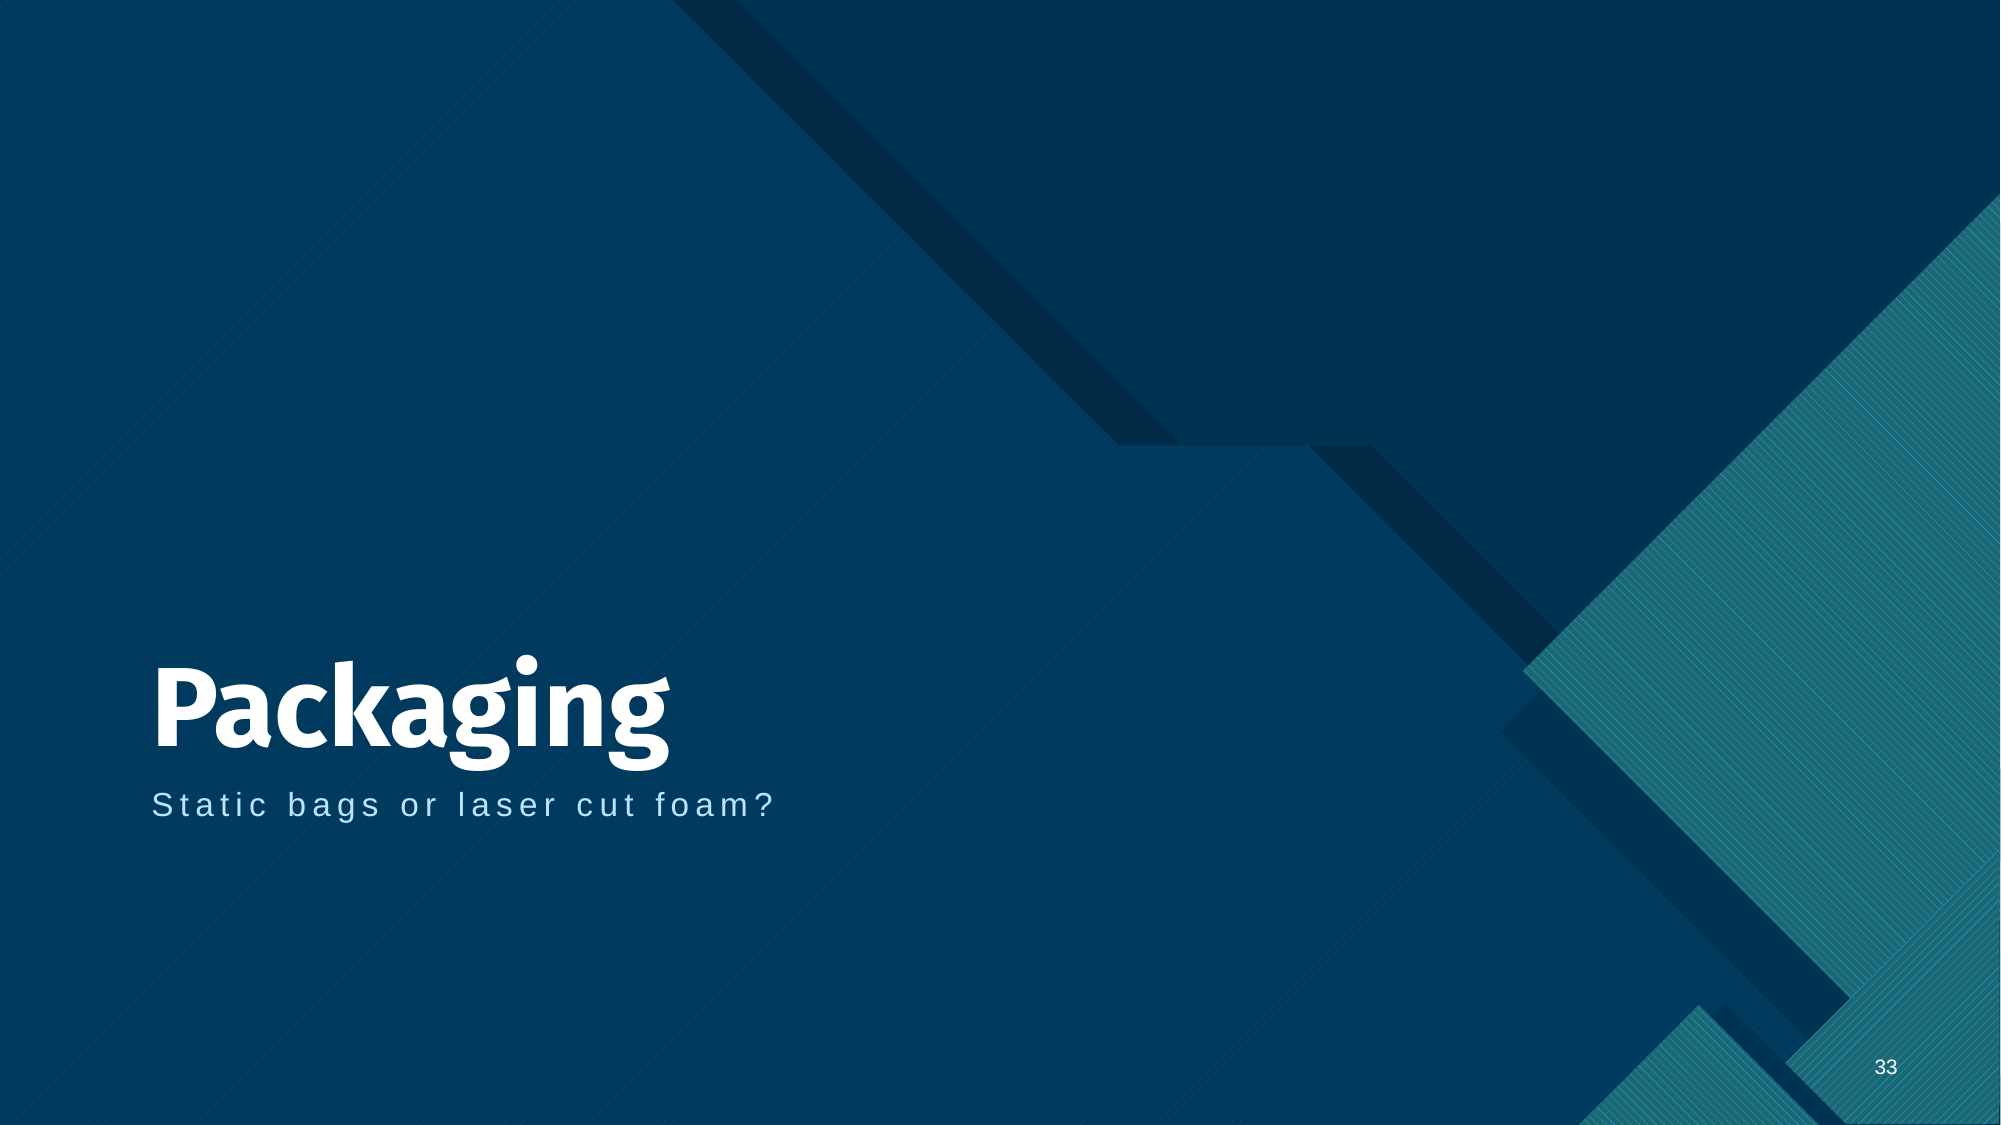

# Packaging
Static bags or laser cut foam?
33